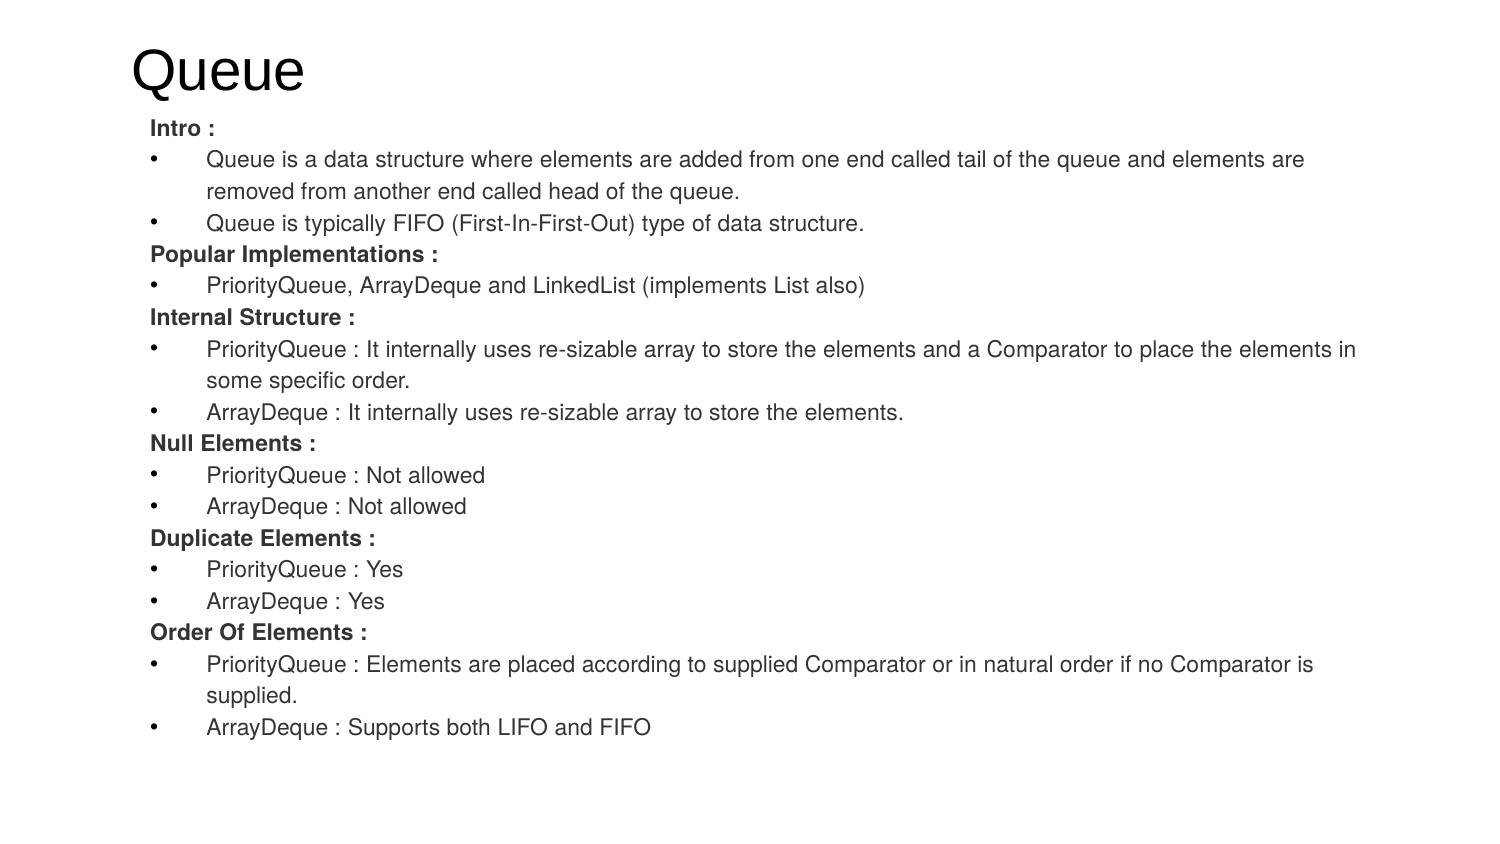

# Queue
Intro :
Queue is a data structure where elements are added from one end called tail of the queue and elements are removed from another end called head of the queue.
Queue is typically FIFO (First-In-First-Out) type of data structure.
Popular Implementations :
PriorityQueue, ArrayDeque and LinkedList (implements List also)
Internal Structure :
PriorityQueue : It internally uses re-sizable array to store the elements and a Comparator to place the elements in some specific order.
ArrayDeque : It internally uses re-sizable array to store the elements.
Null Elements :
PriorityQueue : Not allowed
ArrayDeque : Not allowed
Duplicate Elements :
PriorityQueue : Yes
ArrayDeque : Yes
Order Of Elements :
PriorityQueue : Elements are placed according to supplied Comparator or in natural order if no Comparator is supplied.
ArrayDeque : Supports both LIFO and FIFO